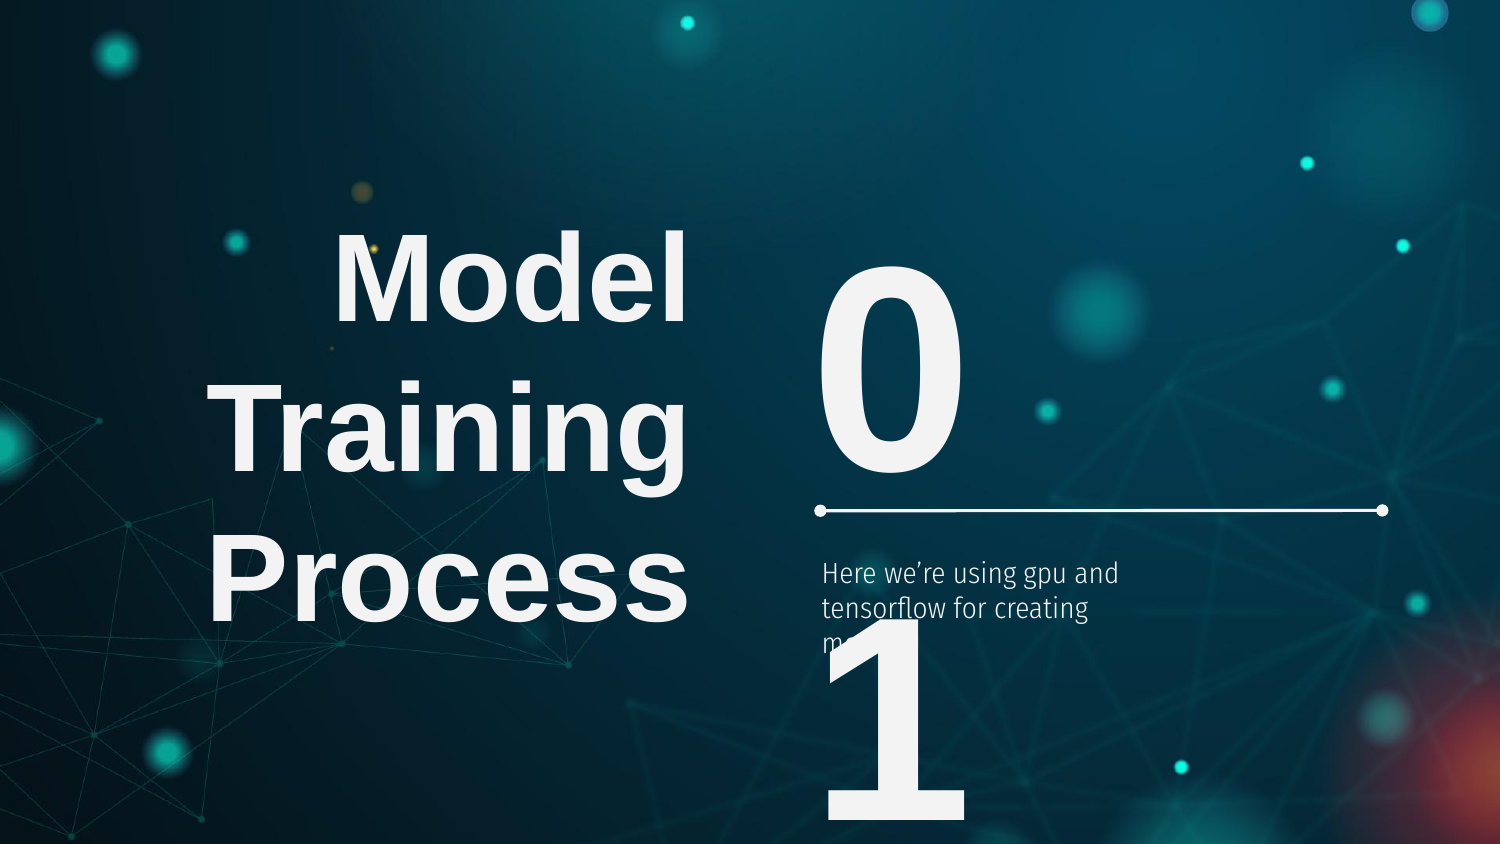

# Model Training Process
01
Here we’re using gpu and tensorflow for creating model .